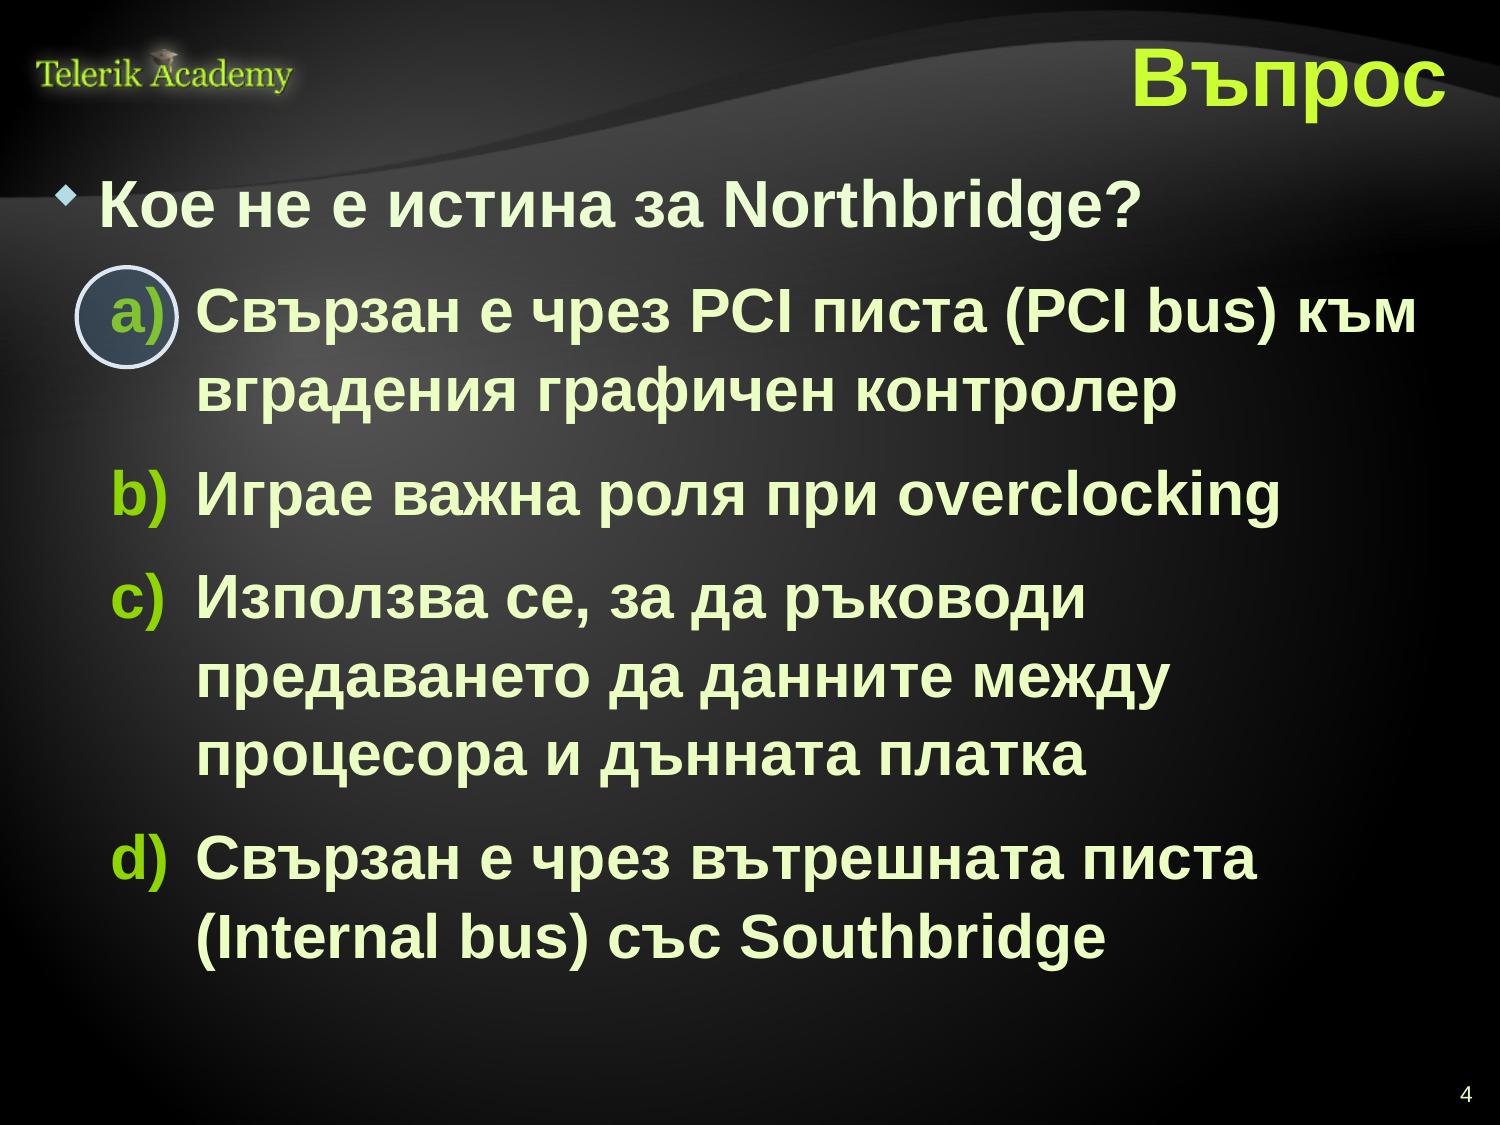

# Въпрос
Кое не е истина за Northbridge?
Свързан е чрез PCI писта (PCI bus) към вградения графичен контролер
Играе важна роля при overclocking
Използва се, за да ръководи предаването да данните между процесора и дънната платка
Свързан е чрез вътрешната писта (Internal bus) със Southbridge

4